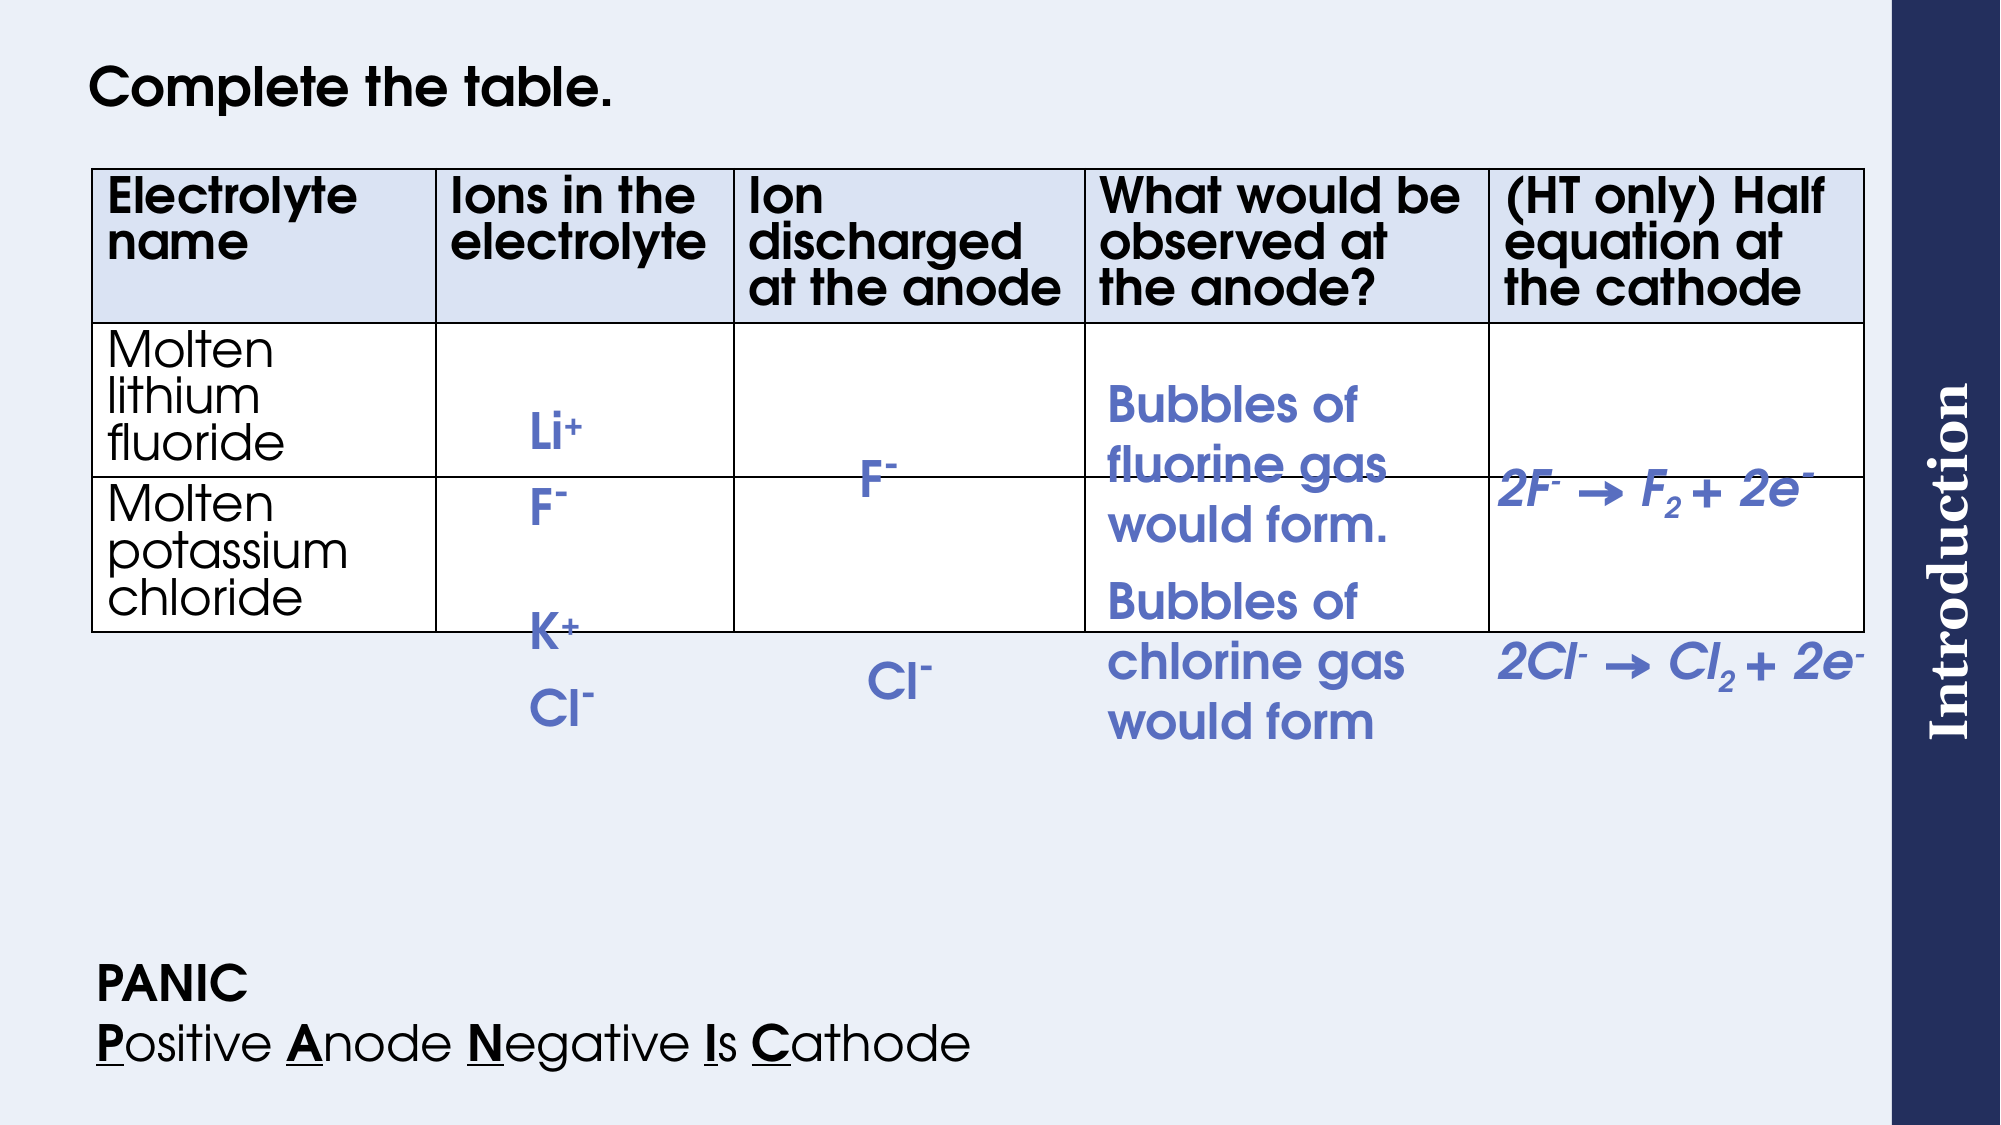

# Complete the table.
| Electrolyte name | Ions in the electrolyte | Ion discharged at the anode | What would be observed at the anode? | (HT only) Half equation at the cathode |
| --- | --- | --- | --- | --- |
| Molten lithium fluoride |  |  |  |  |
| Molten potassium chloride |  |  |  |  |
Bubbles of fluorine gas would form.
Li+
F-
F-
2F- → F2 + 2e-
Bubbles of chlorine gas would form
K+
Cl-
2Cl- → Cl2 + 2e-
Cl-
PANIC
Positive Anode Negative Is Cathode